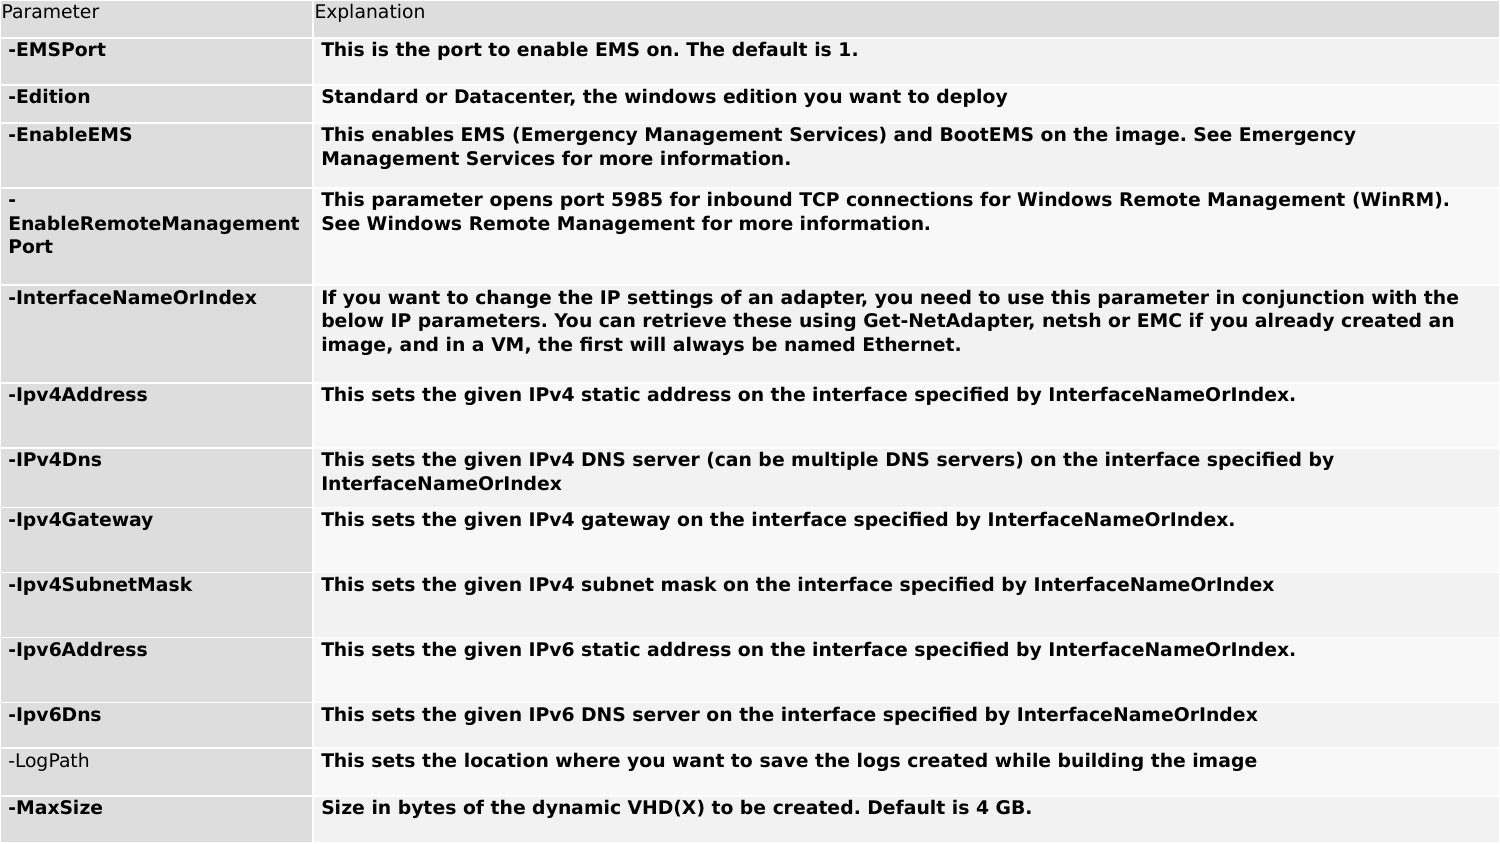

| Parameter | Explanation |
| --- | --- |
| -EMSPort | This is the port to enable EMS on. The default is 1. |
| -Edition | Standard or Datacenter, the windows edition you want to deploy |
| -EnableEMS | This enables EMS (Emergency Management Services) and BootEMS on the image. See Emergency Management Services for more information. |
| -EnableRemoteManagementPort | This parameter opens port 5985 for inbound TCP connections for Windows Remote Management (WinRM). See Windows Remote Management for more information. |
| -InterfaceNameOrIndex | If you want to change the IP settings of an adapter, you need to use this parameter in conjunction with the below IP parameters. You can retrieve these using Get-NetAdapter, netsh or EMC if you already created an image, and in a VM, the first will always be named Ethernet. |
| -Ipv4Address | This sets the given IPv4 static address on the interface specified by InterfaceNameOrIndex. |
| -IPv4Dns | This sets the given IPv4 DNS server (can be multiple DNS servers) on the interface specified by InterfaceNameOrIndex |
| -Ipv4Gateway | This sets the given IPv4 gateway on the interface specified by InterfaceNameOrIndex. |
| -Ipv4SubnetMask | This sets the given IPv4 subnet mask on the interface specified by InterfaceNameOrIndex |
| -Ipv6Address | This sets the given IPv6 static address on the interface specified by InterfaceNameOrIndex. |
| -Ipv6Dns | This sets the given IPv6 DNS server on the interface specified by InterfaceNameOrIndex |
| -LogPath | This sets the location where you want to save the logs created while building the image |
| -MaxSize | Size in bytes of the dynamic VHD(X) to be created. Default is 4 GB. |